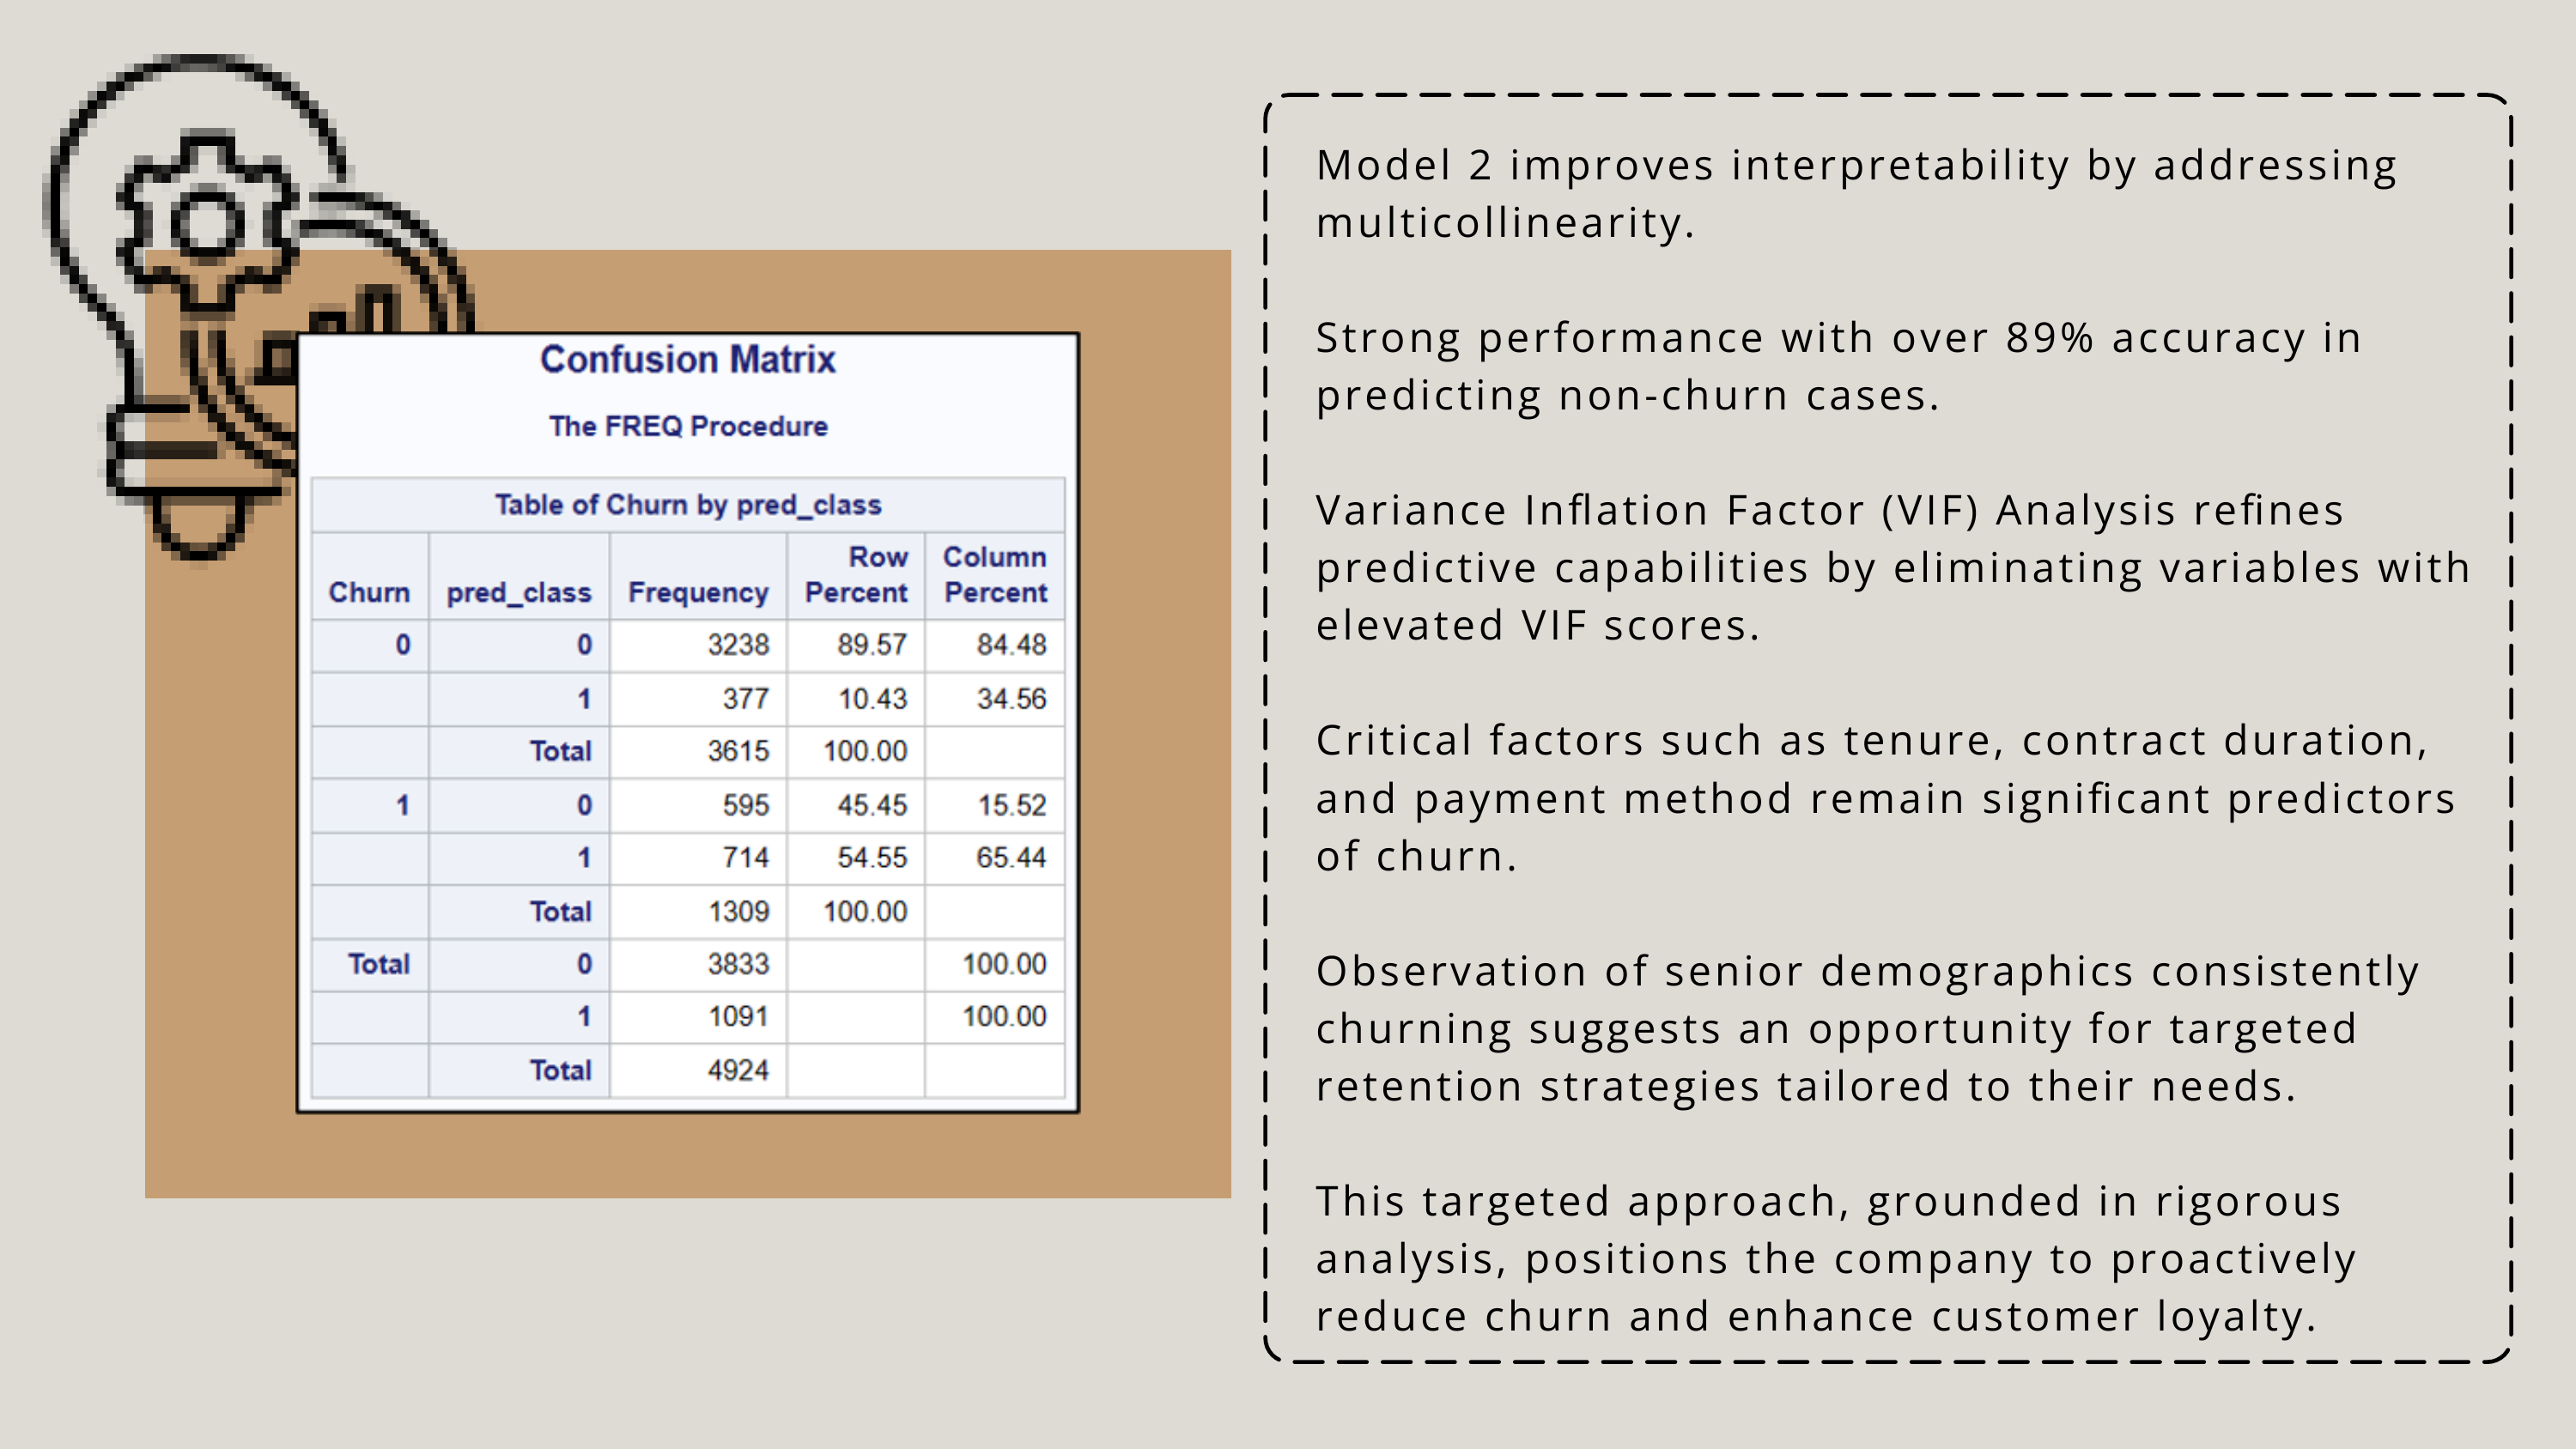

Model 2 improves interpretability by addressing multicollinearity.

Strong performance with over 89% accuracy in predicting non-churn cases.

Variance Inflation Factor (VIF) Analysis refines predictive capabilities by eliminating variables with elevated VIF scores.

Critical factors such as tenure, contract duration, and payment method remain significant predictors of churn.

Observation of senior demographics consistently churning suggests an opportunity for targeted retention strategies tailored to their needs.

This targeted approach, grounded in rigorous analysis, positions the company to proactively reduce churn and enhance customer loyalty.